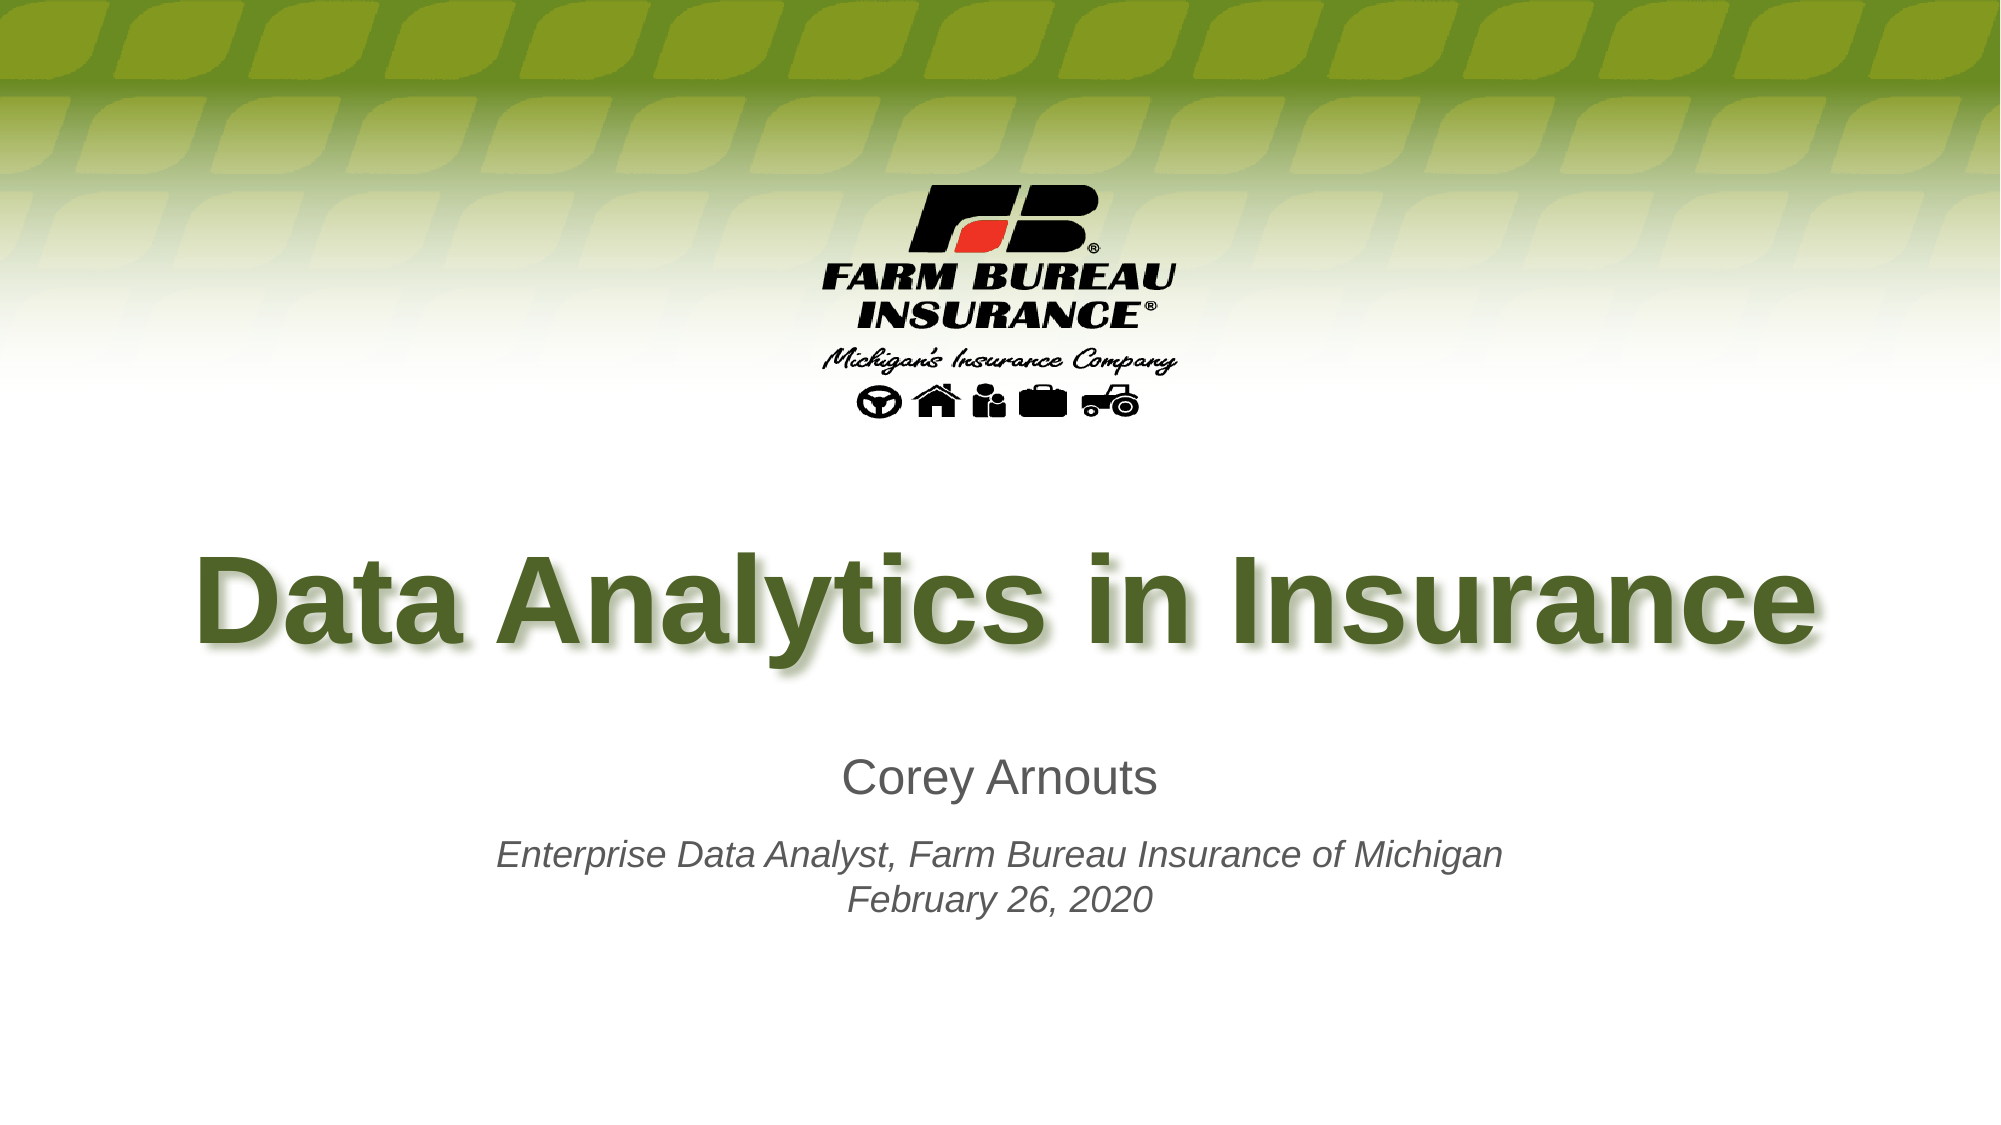

Data Analytics in Insurance
Corey Arnouts

Enterprise Data Analyst, Farm Bureau Insurance of Michigan
February 26, 2020